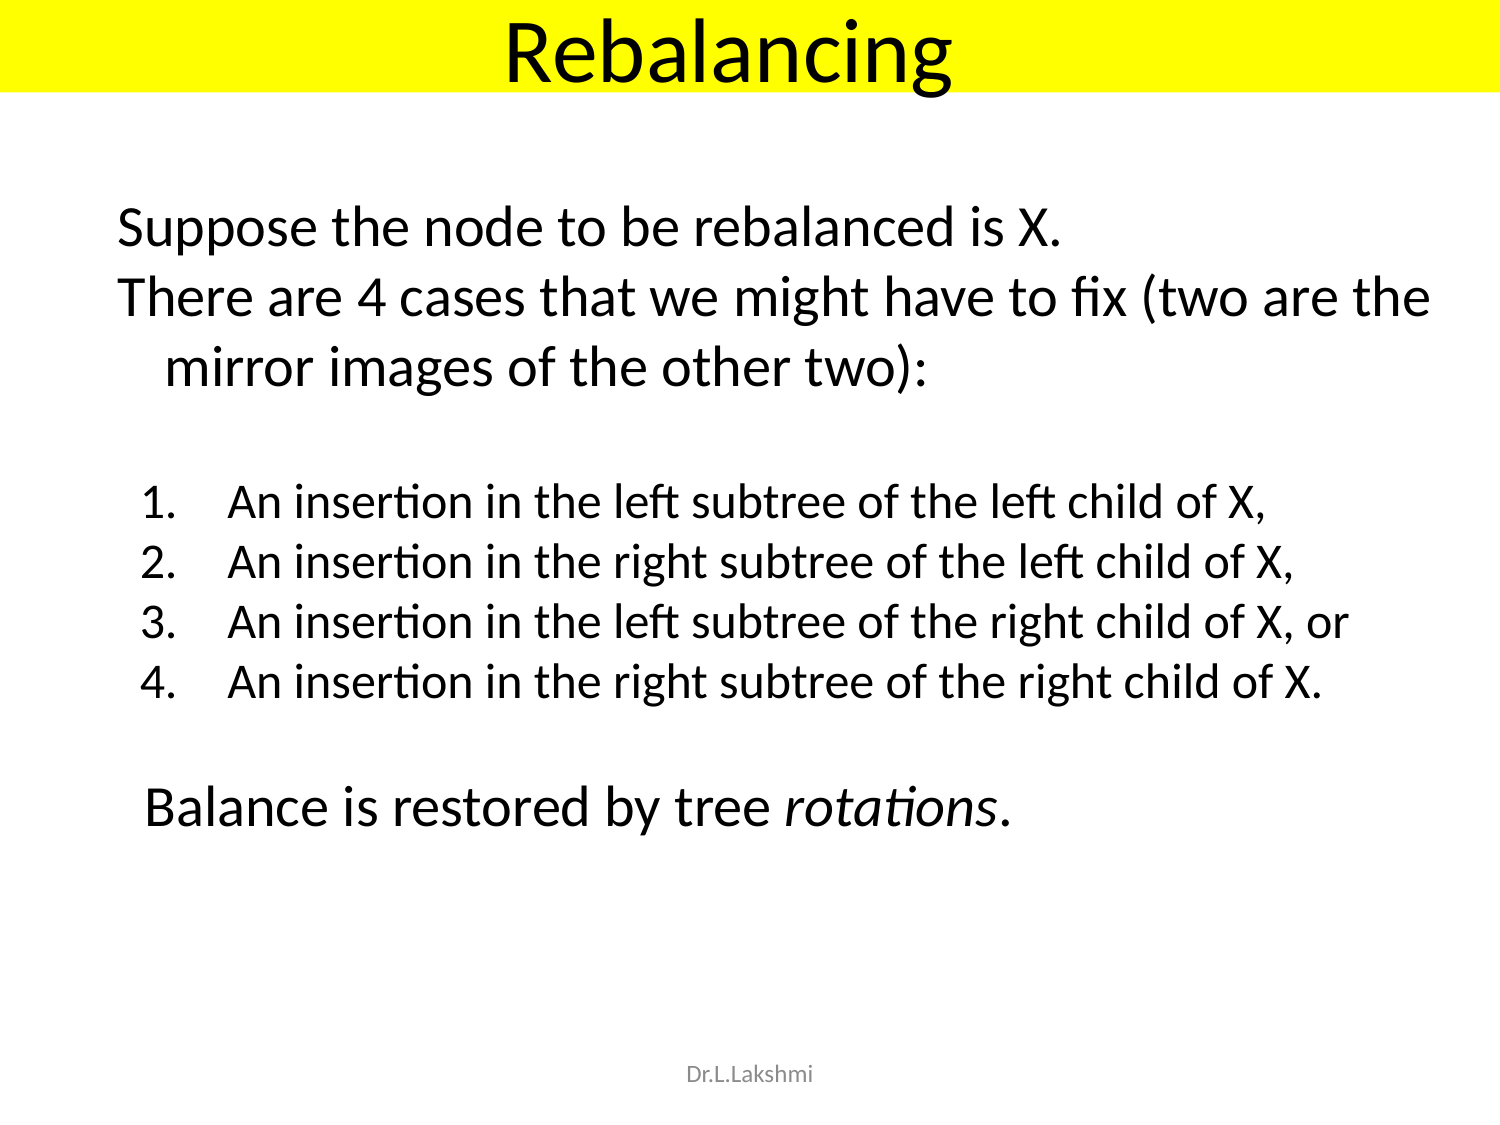

Rebalancing
    Suppose the node to be rebalanced is X.
    There are 4 cases that we might have to fix (two are the mirror images of the other two):

An insertion in the left subtree of the left child of X,
An insertion in the right subtree of the left child of X,
An insertion in the left subtree of the right child of X, or
An insertion in the right subtree of the right child of X.

      Balance is restored by tree rotations.
Dr.L.Lakshmi